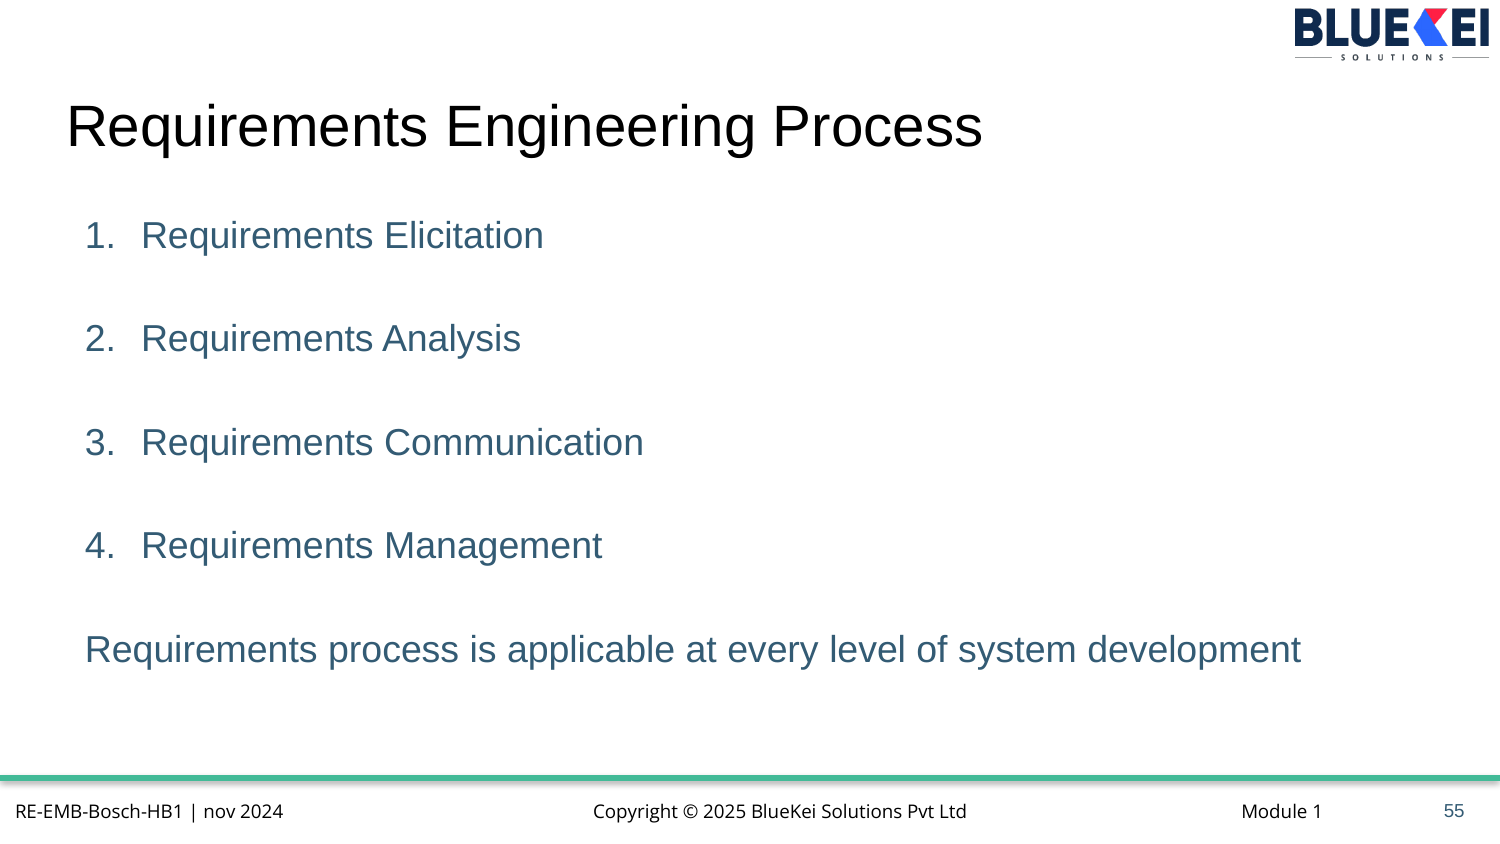

# Requirements Engineering Process
Requirements Elicitation

Requirements Analysis

Requirements Communication

Requirements Management

Requirements process is applicable at every level of system development
55